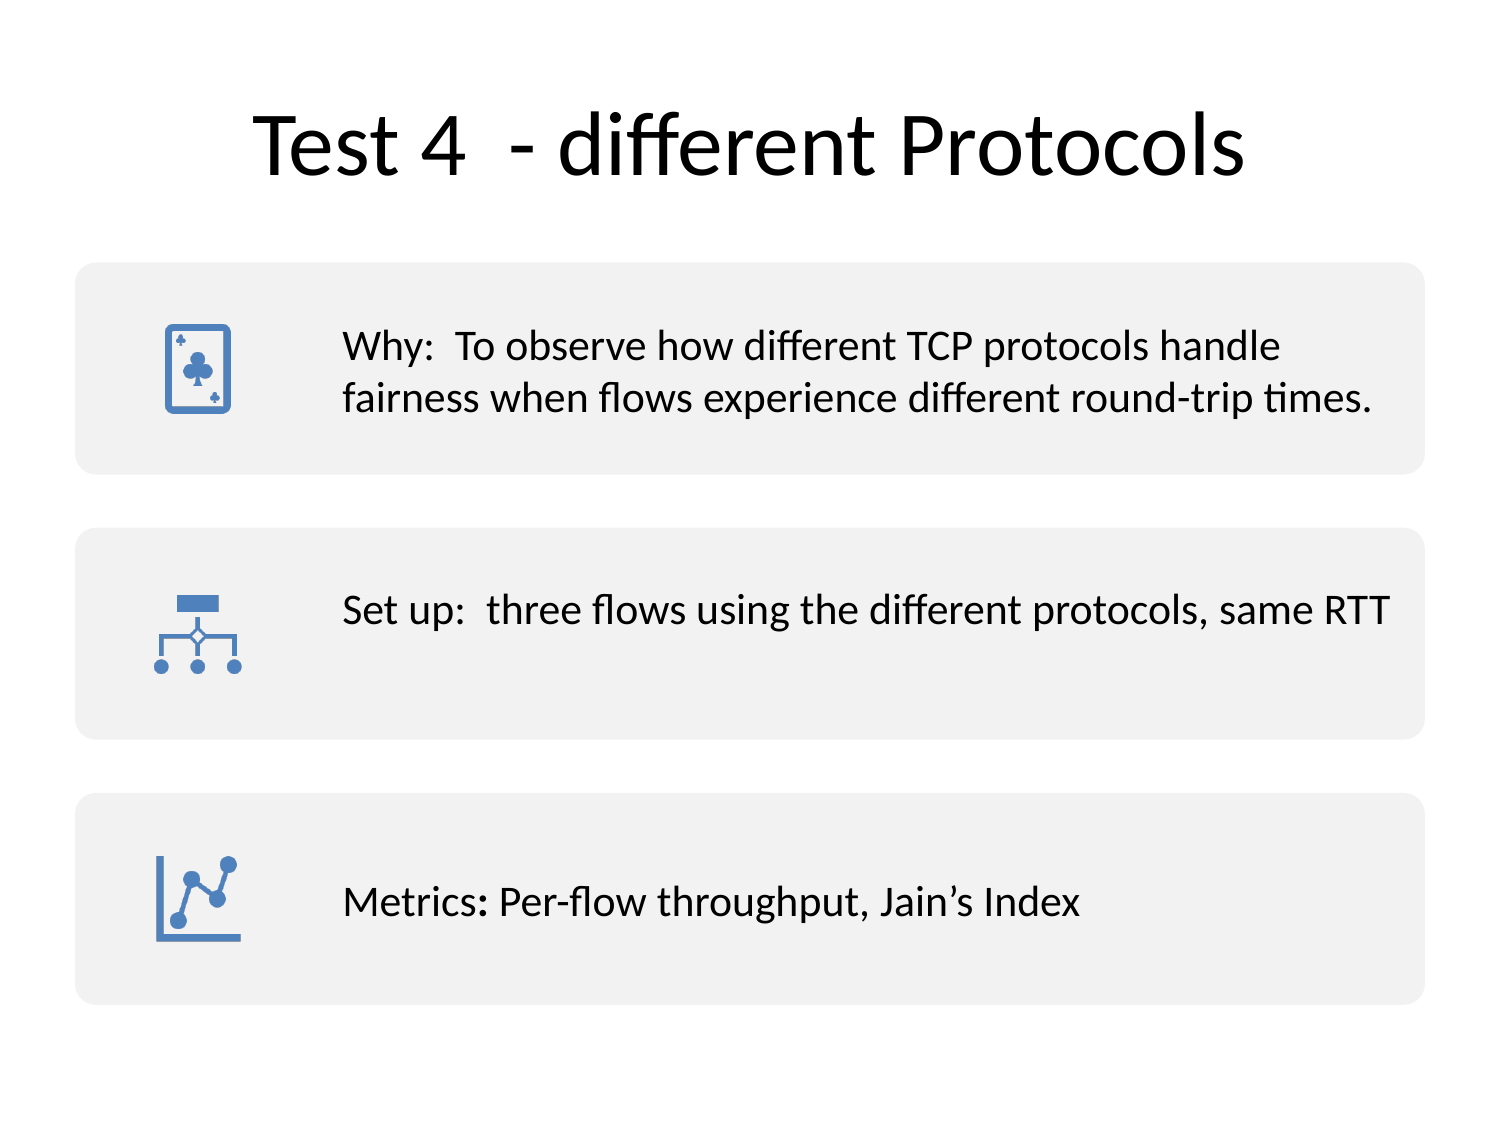

# Test 4  - different Protocols
Why:  To observe how different TCP protocols handle fairness when flows experience different round-trip times.
Set up:  three flows using the different protocols, same RTT
Metrics: Per-flow throughput, Jain’s Index